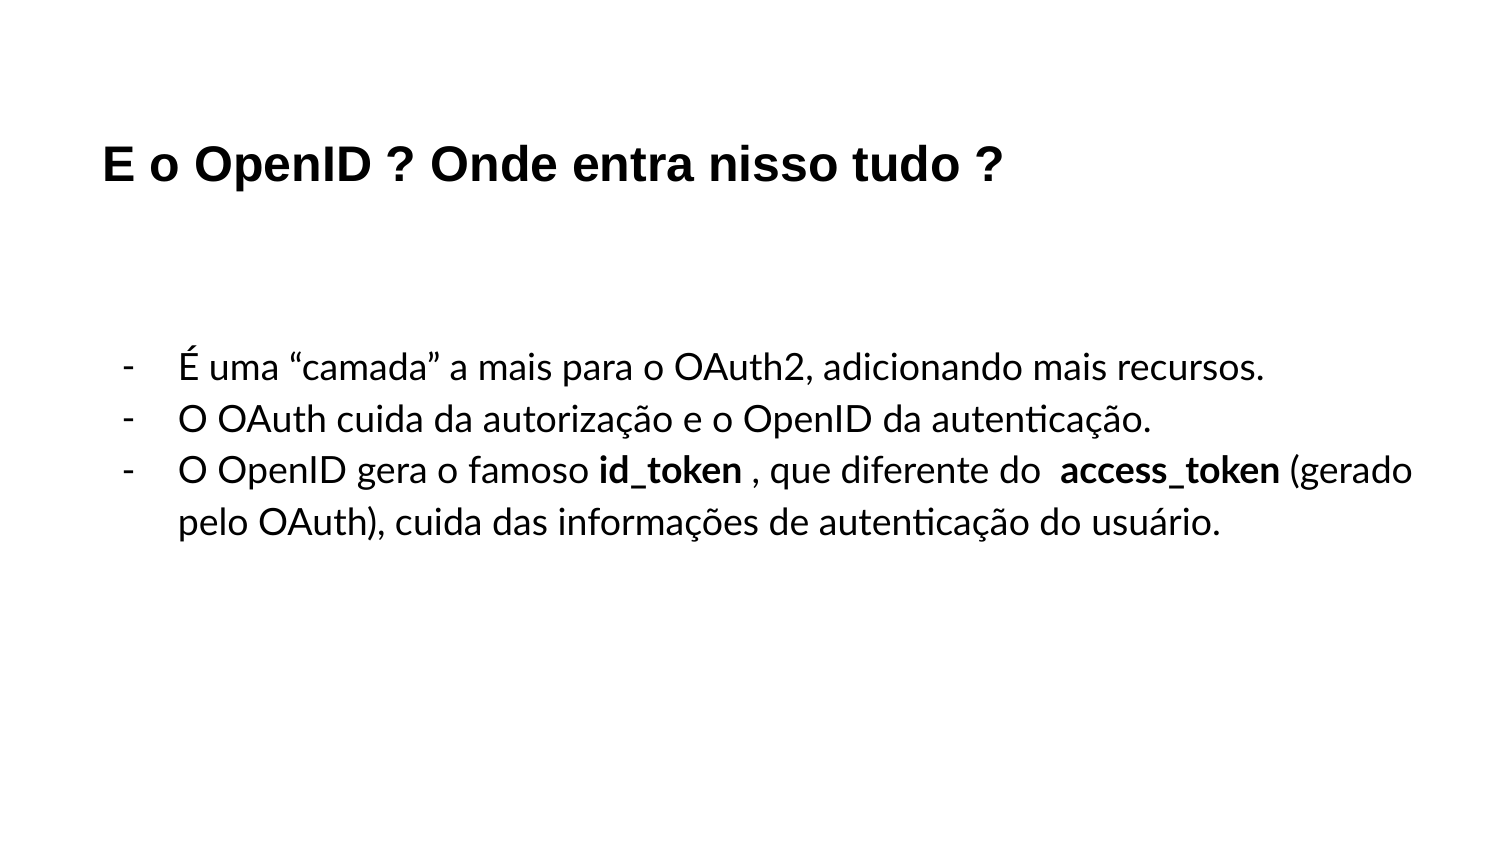

E o OpenID ? Onde entra nisso tudo ?

É uma “camada” a mais para o OAuth2, adicionando mais recursos.
O OAuth cuida da autorização e o OpenID da autenticação.
O OpenID gera o famoso id_token , que diferente do  access_token (gerado pelo OAuth), cuida das informações de autenticação do usuário.